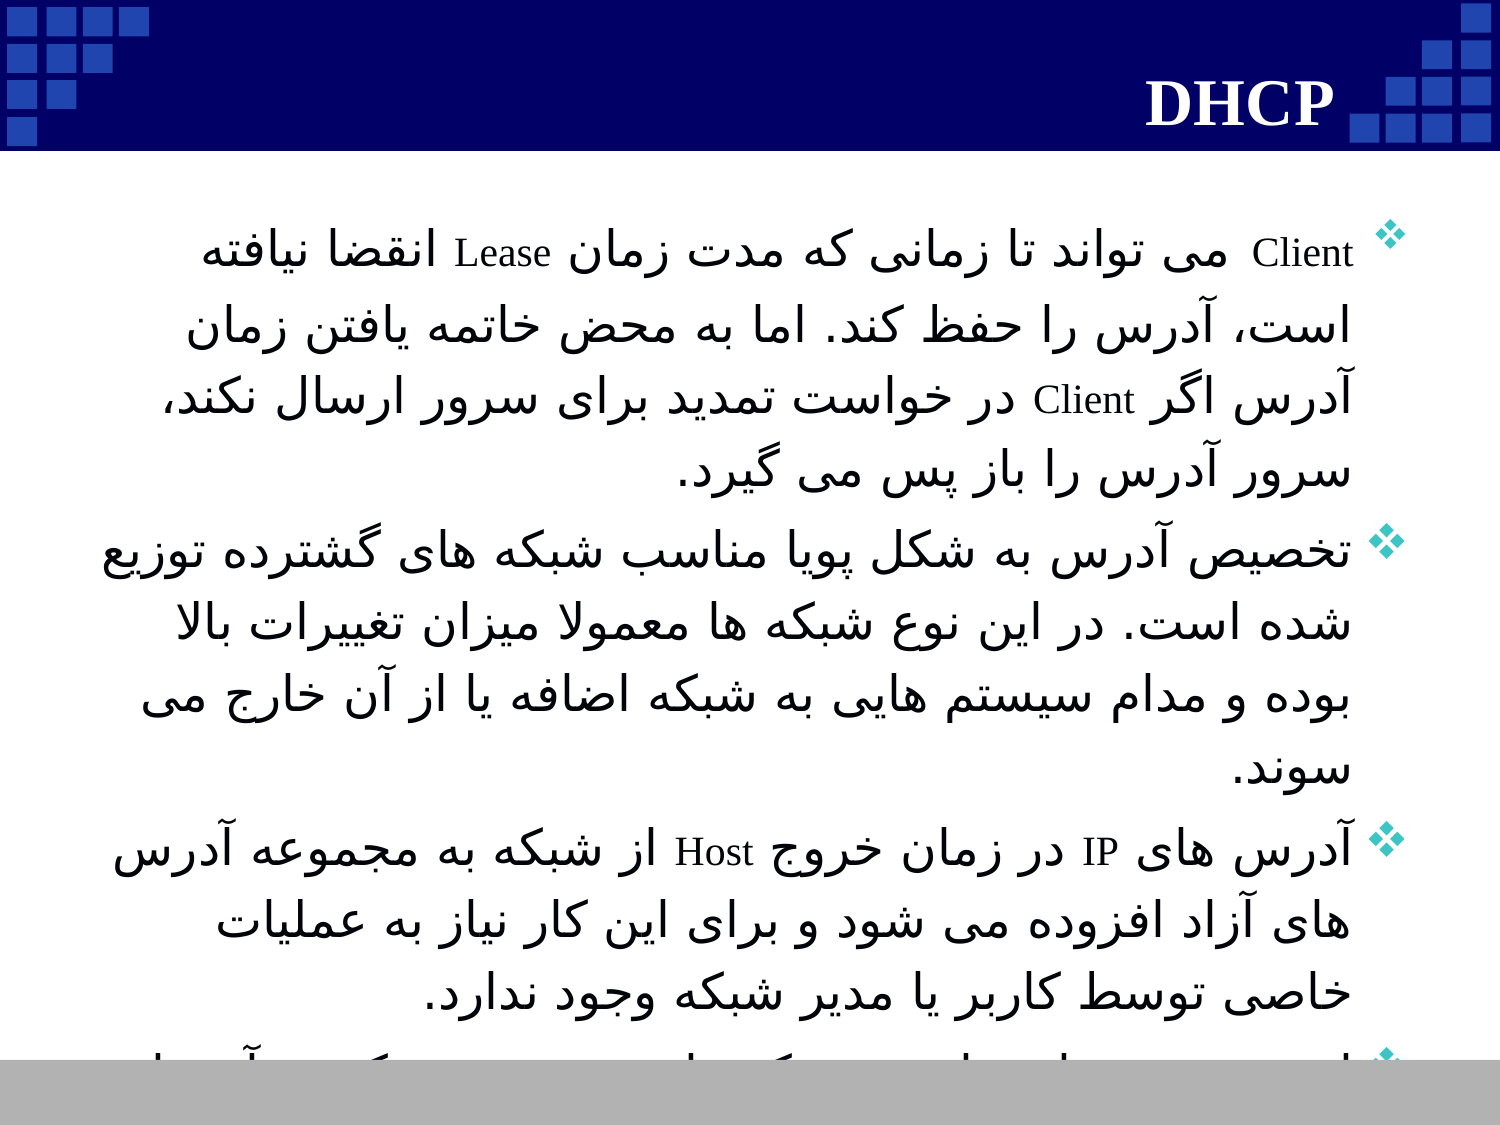

# DHCP
Client می تواند تا زمانی که مدت زمان Lease انقضا نیافته است، آدرس را حفظ کند. اما به محض خاتمه یافتن زمان آدرس اگر Client در خواست تمدید برای سرور ارسال نکند، سرور آدرس را باز پس می گیرد.
تخصیص آدرس به شکل پویا مناسب شبکه های گشترده توزیع شده است. در این نوع شبکه ها معمولا میزان تغییرات بالا بوده و مدام سیستم هایی به شبکه اضافه یا از آن خارج می سوند.
آدرس های IP در زمان خروج Host از شبکه به مجموعه آدرس های آزاد افزوده می شود و برای این کار نیاز به عملیات خاصی توسط کاربر یا مدیر شبکه وجود ندارد.
این روش بسیار مناسب شبکه های Mobile بوده که در آن ها Host متحرک از یک شبکه به یک شبکه دیگر منتقل می شود.

60
Company  Logo